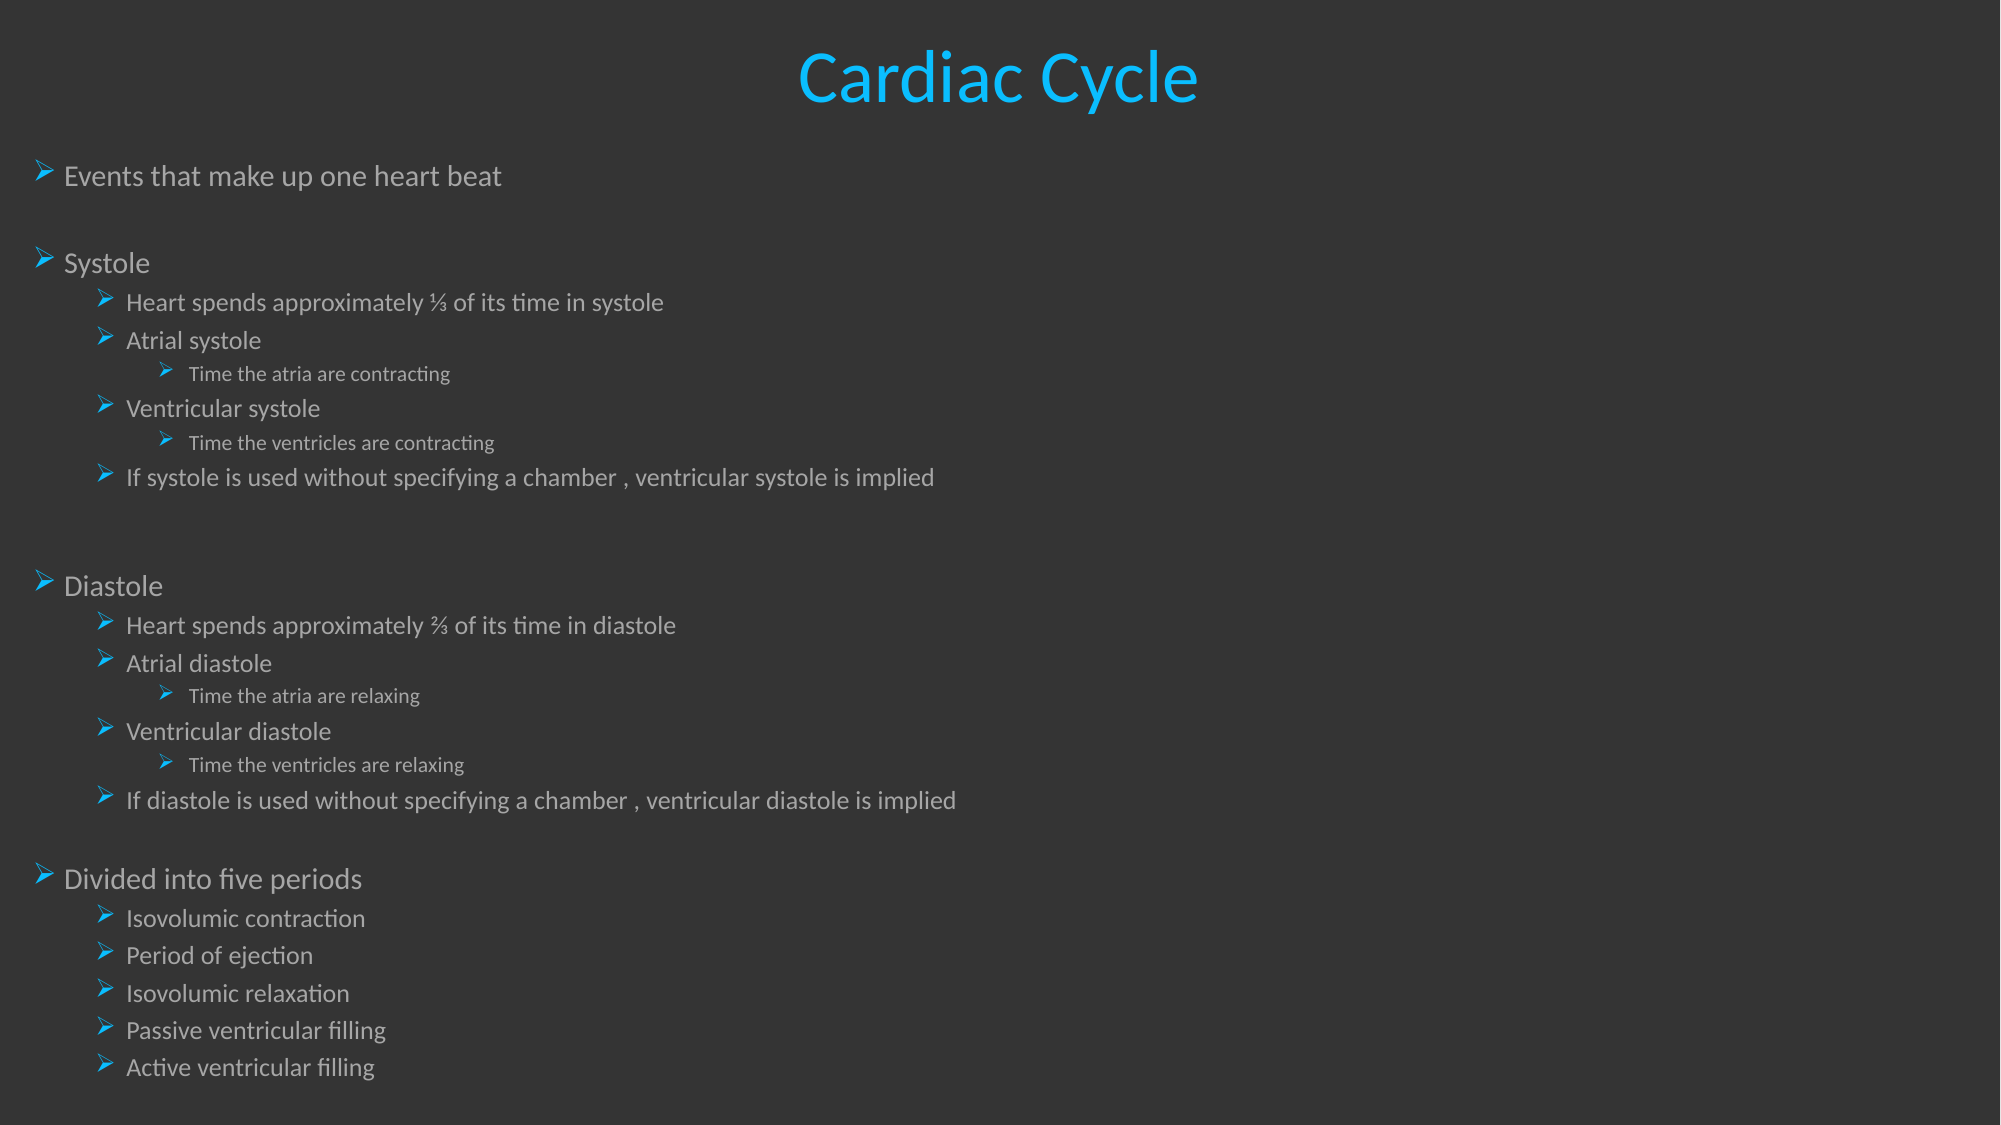

# Cardiac Cycle
Events that make up one heart beat

Systole
Heart spends approximately ⅓ of its time in systole
Atrial systole
Time the atria are contracting
Ventricular systole
Time the ventricles are contracting
If systole is used without specifying a chamber , ventricular systole is implied

Diastole
Heart spends approximately ⅔ of its time in diastole
Atrial diastole
Time the atria are relaxing
Ventricular diastole
Time the ventricles are relaxing
If diastole is used without specifying a chamber , ventricular diastole is implied

Divided into five periods
Isovolumic contraction
Period of ejection
Isovolumic relaxation
Passive ventricular filling
Active ventricular filling